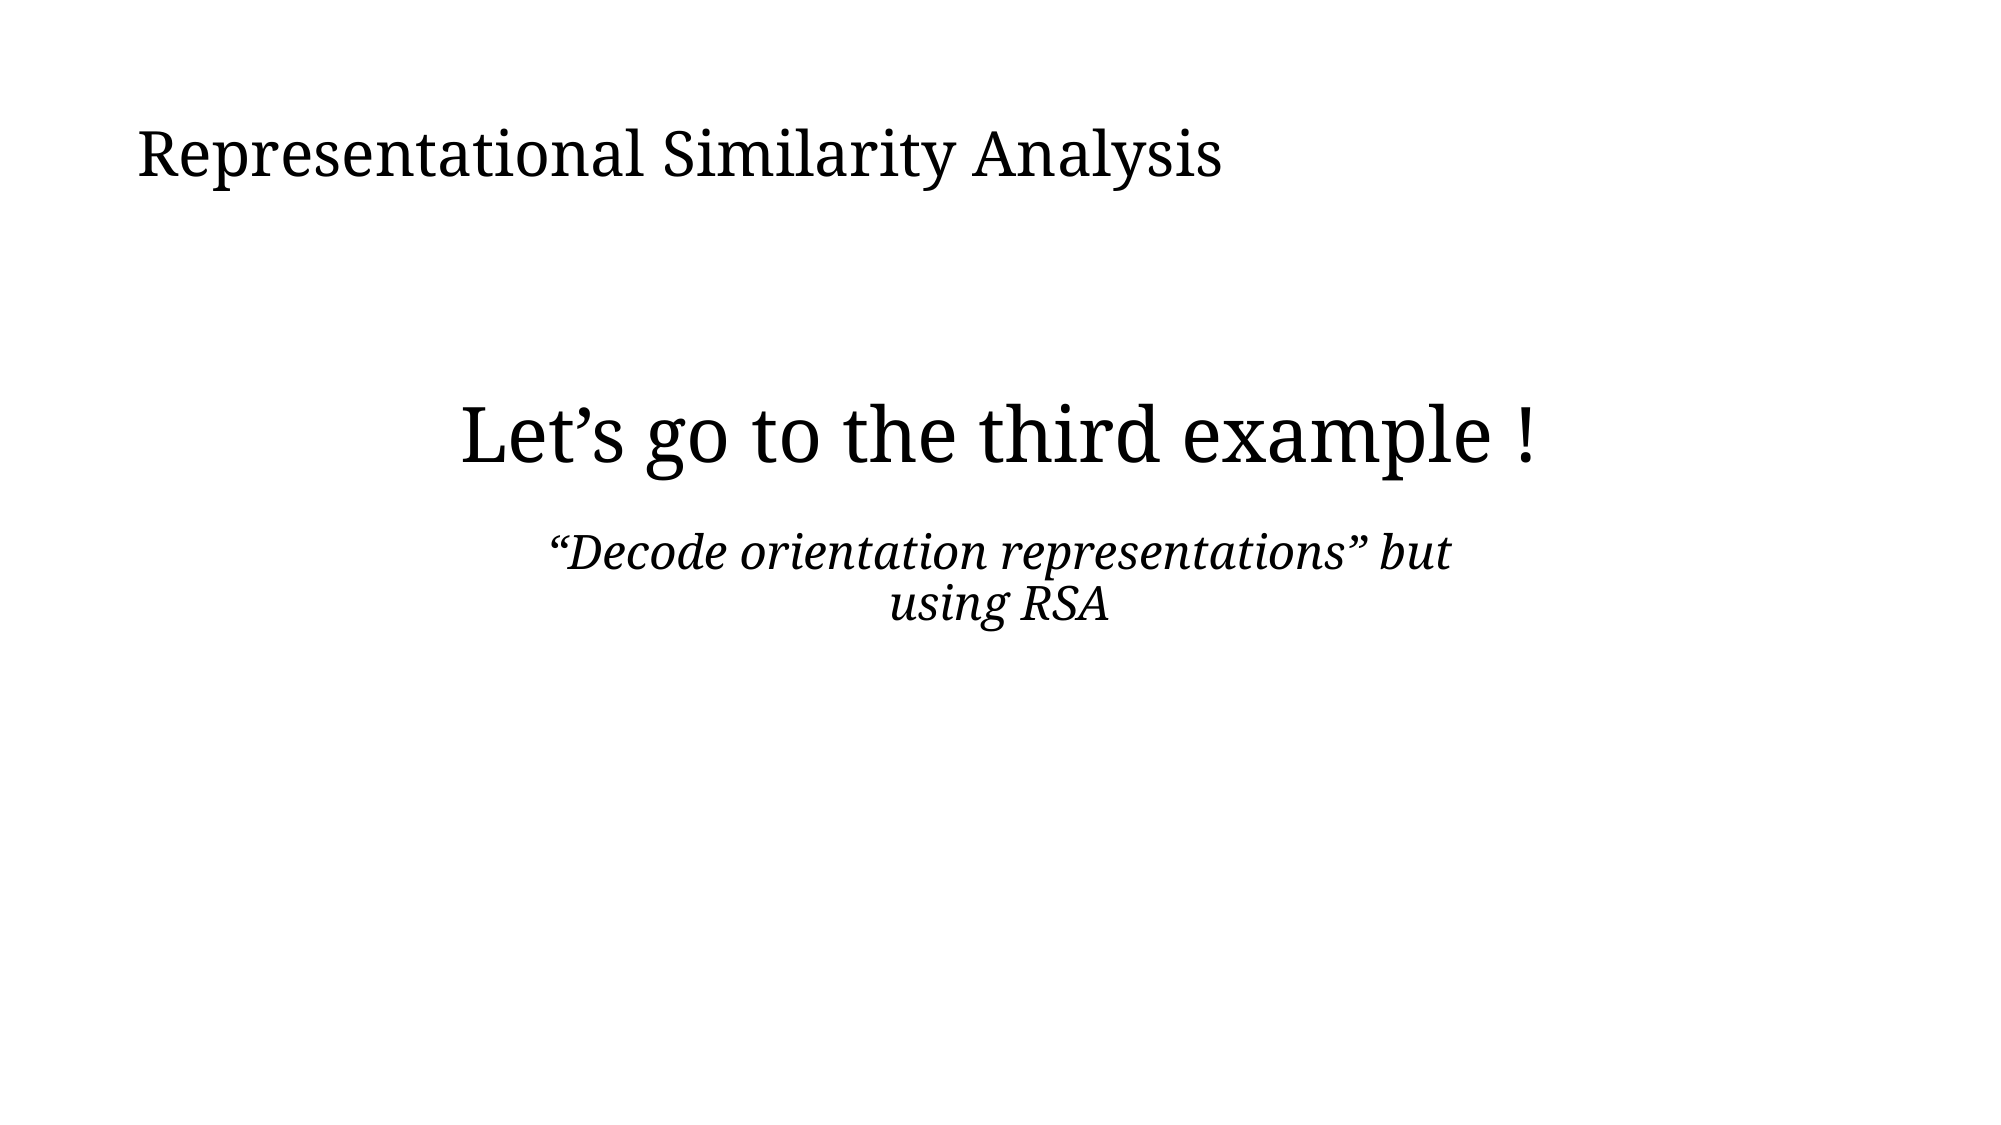

Representational Similarity Analysis
Let’s go to the third example !
“Decode orientation representations” but using RSA